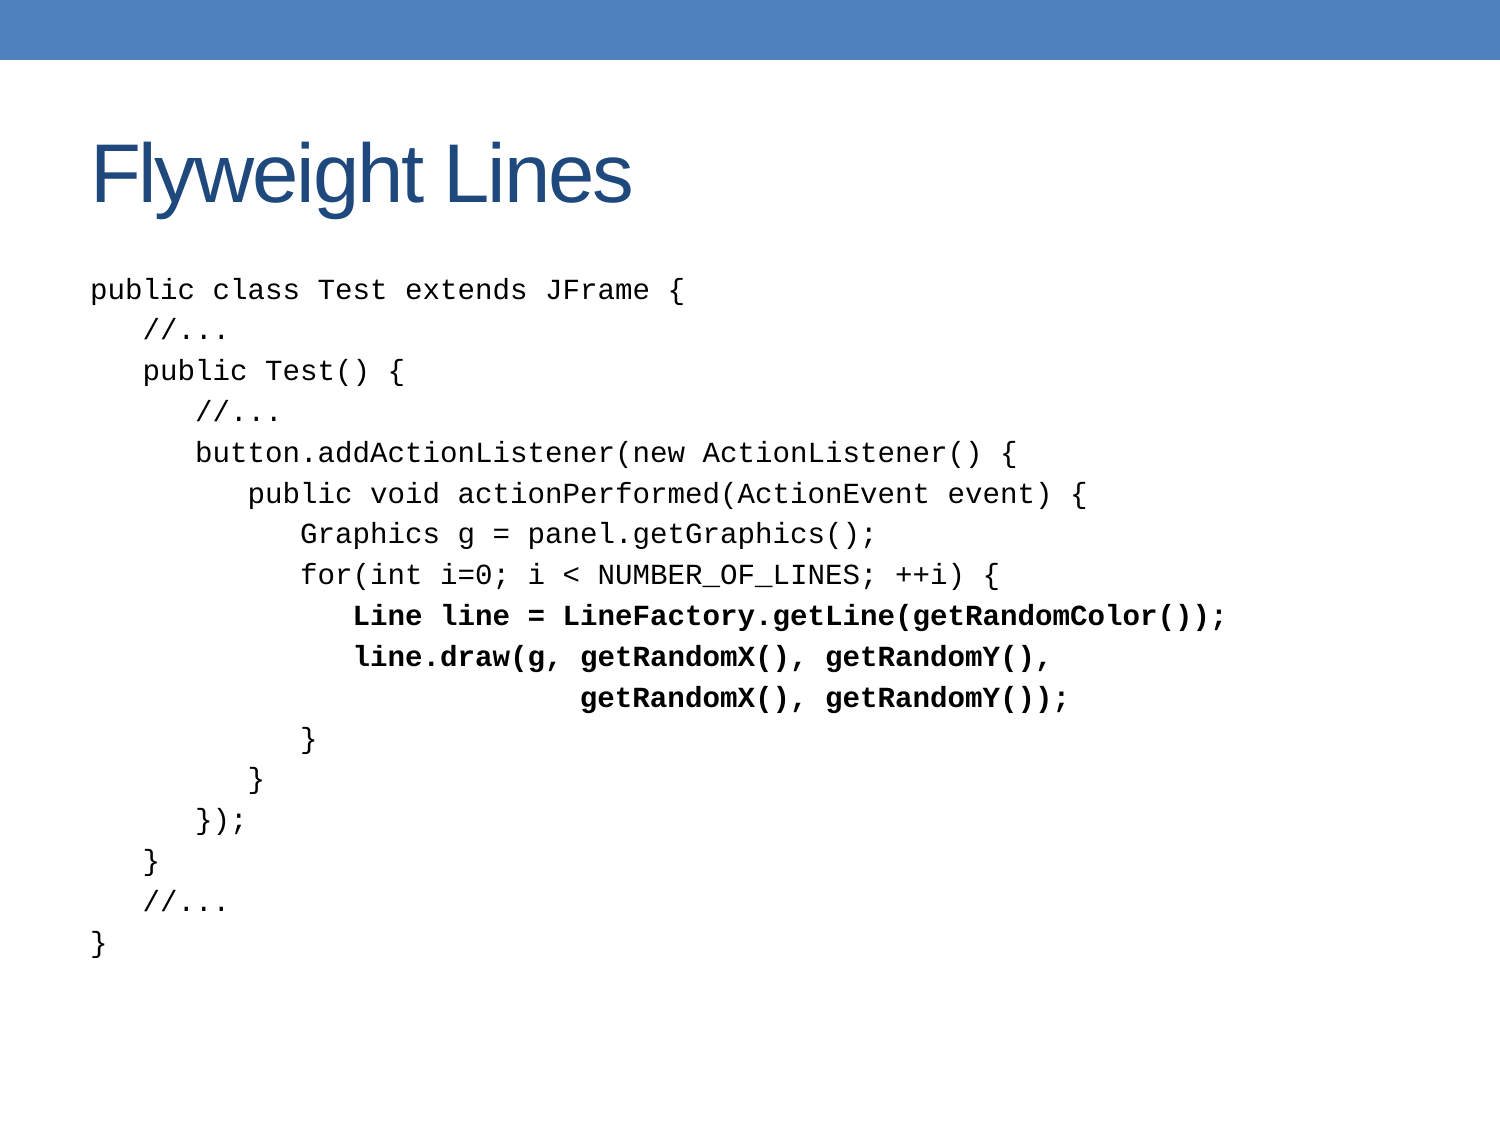

87
# Flyweight Lines
public class Test extends JFrame {
   //...
   public Test() {
      //...
      button.addActionListener(new ActionListener() {
         public void actionPerformed(ActionEvent event) {
            Graphics g = panel.getGraphics();
            for(int i=0; i < NUMBER_OF_LINES; ++i) {
               Line line = LineFactory.getLine(getRandomColor());
               line.draw(g, getRandomX(), getRandomY(),
                            getRandomX(), getRandomY());
            }
         }
      });
   }
   //...
}